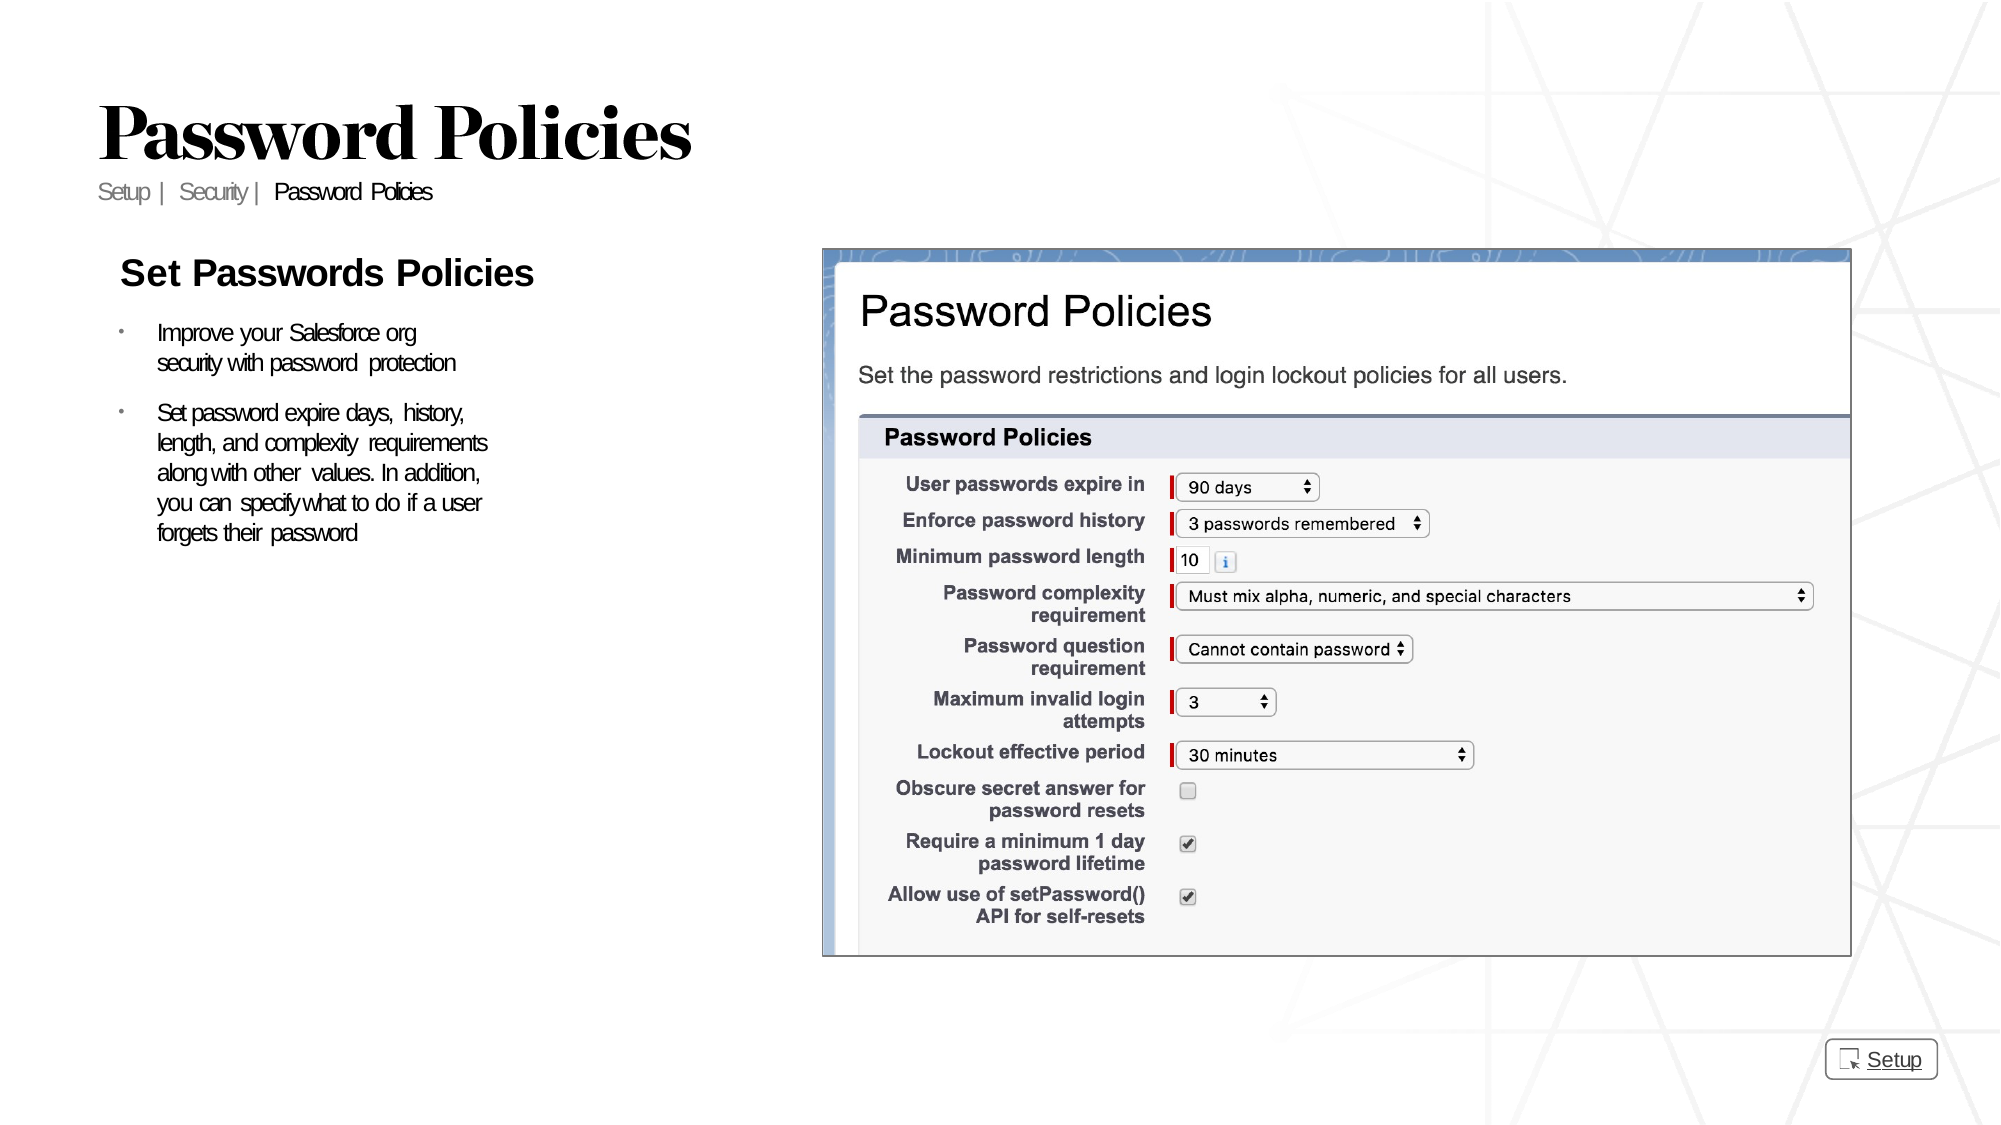

Setup | Security | Password Policies
# Set Passwords Policies

Improve your Salesforce org  security with password  protection
Set password expire days,  history, length, and complexity  requirements along with other  values. In addition, you can  specify what to do if a user  forgets their password

Setup